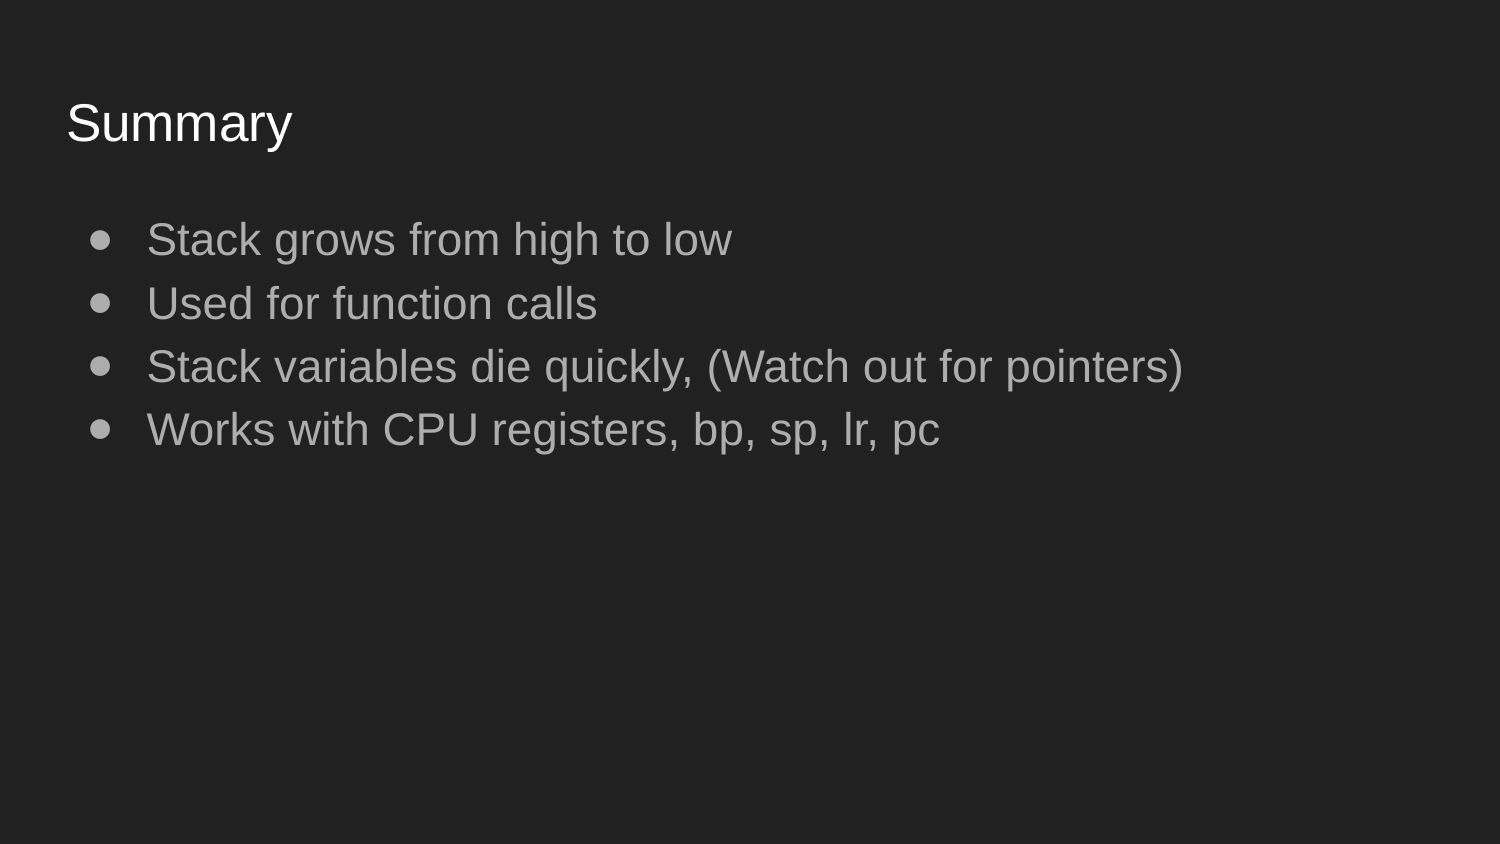

# Summary
Stack grows from high to low
Used for function calls
Stack variables die quickly, (Watch out for pointers)
Works with CPU registers, bp, sp, lr, pc